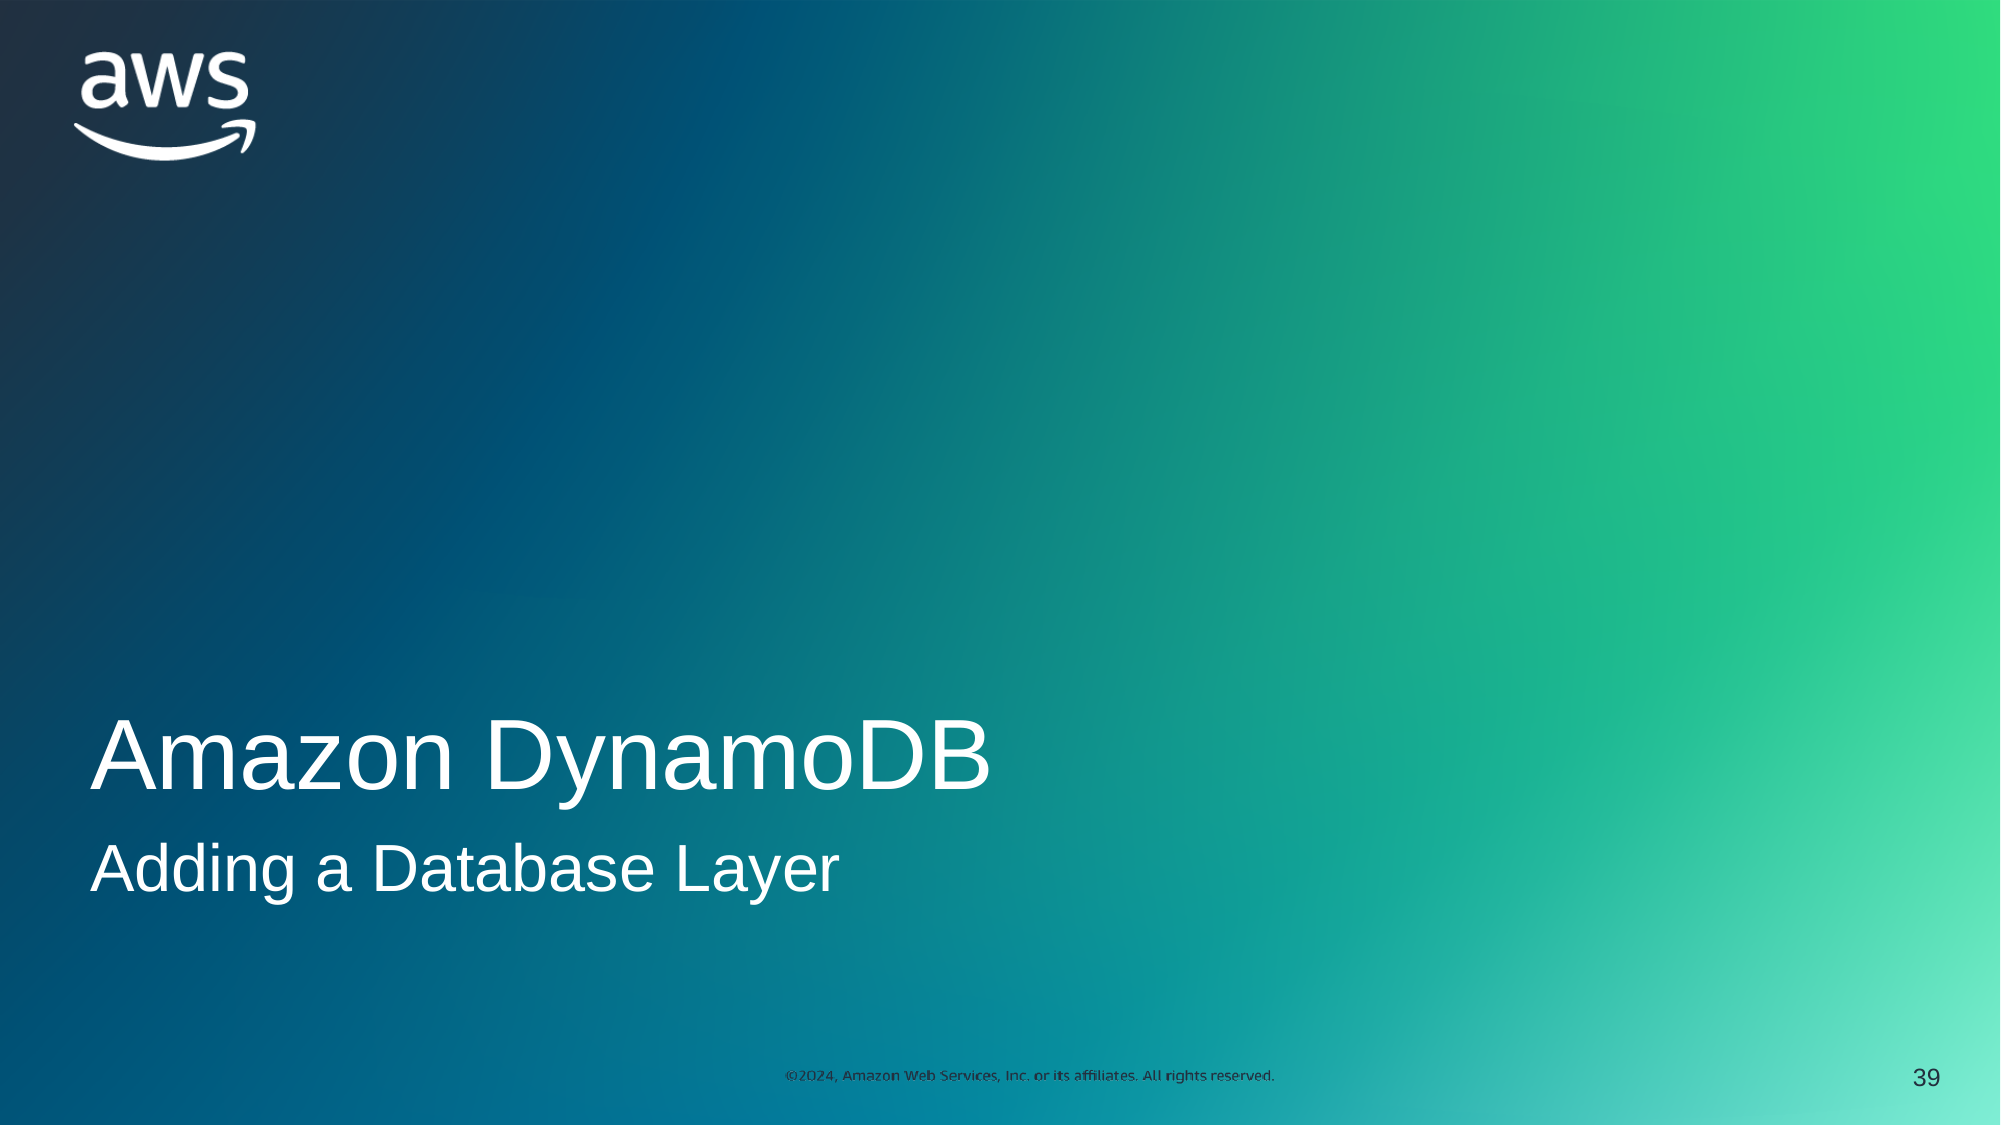

# Amazon DynamoDB
Adding a Database Layer
39